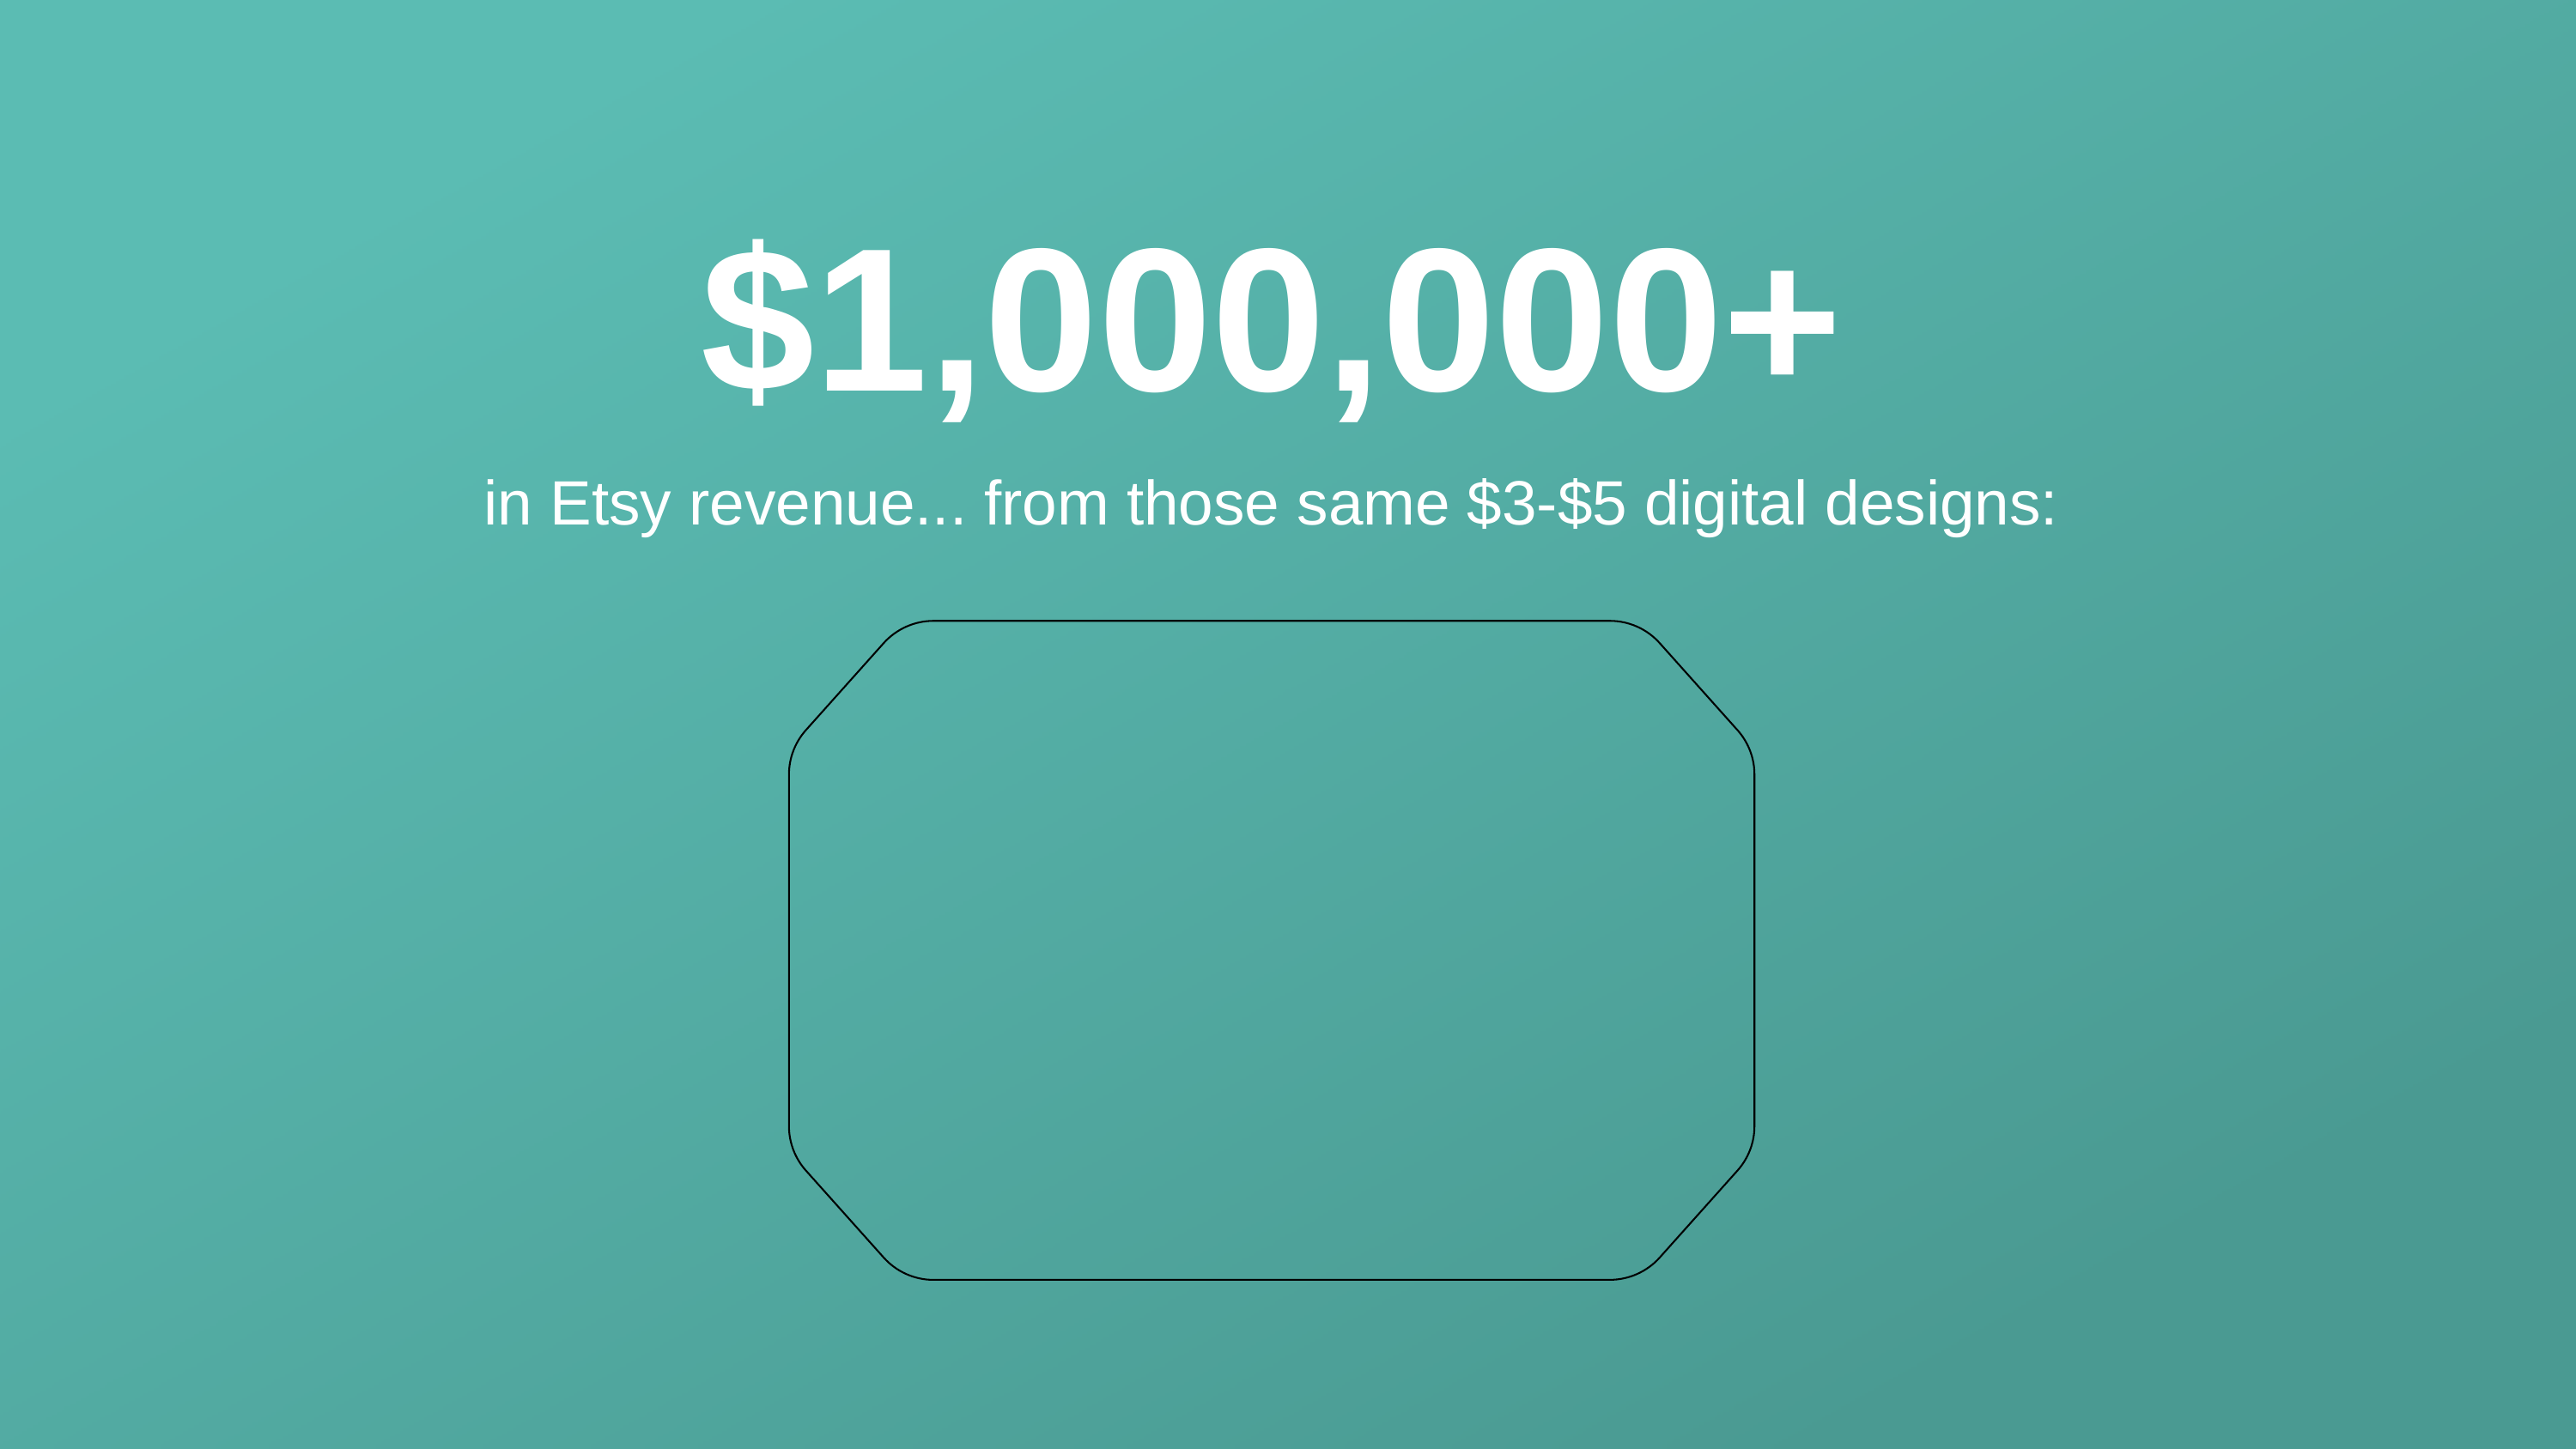

$1,000,000+
in Etsy revenue... from those same $3-$5 digital designs: